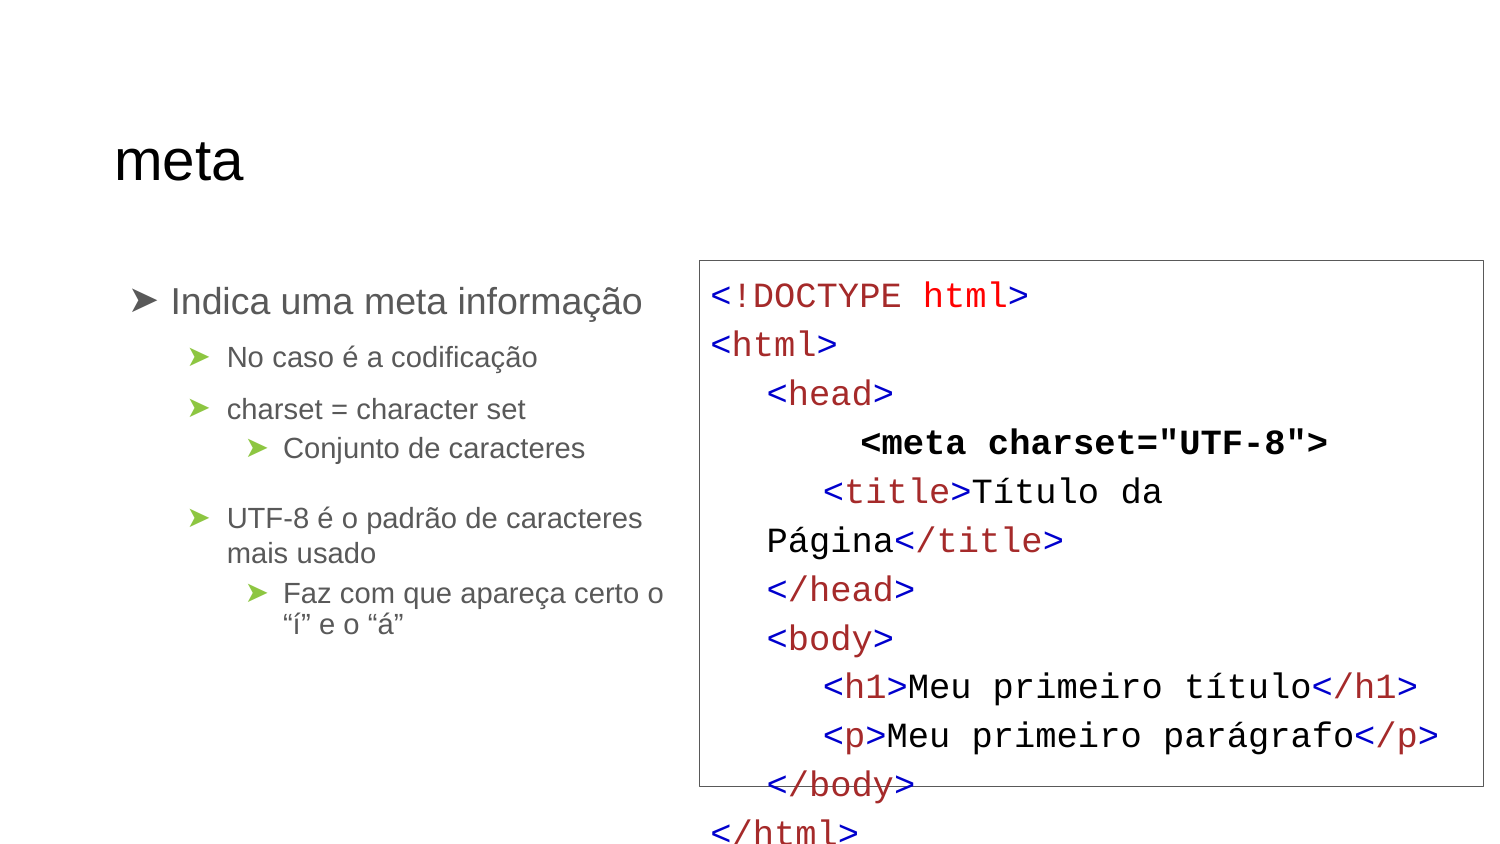

# meta

<!DOCTYPE html>
<html>
<head>
	<meta charset="UTF-8">
<title>Título da Página</title>
</head>
<body>
<h1>Meu primeiro título</h1>
<p>Meu primeiro parágrafo</p>
</body>
</html>
Indica uma meta informação
No caso é a codificação
charset = character set
Conjunto de caracteres

UTF-8 é o padrão de caracteres mais usado
Faz com que apareça certo o “í” e o “á”
51